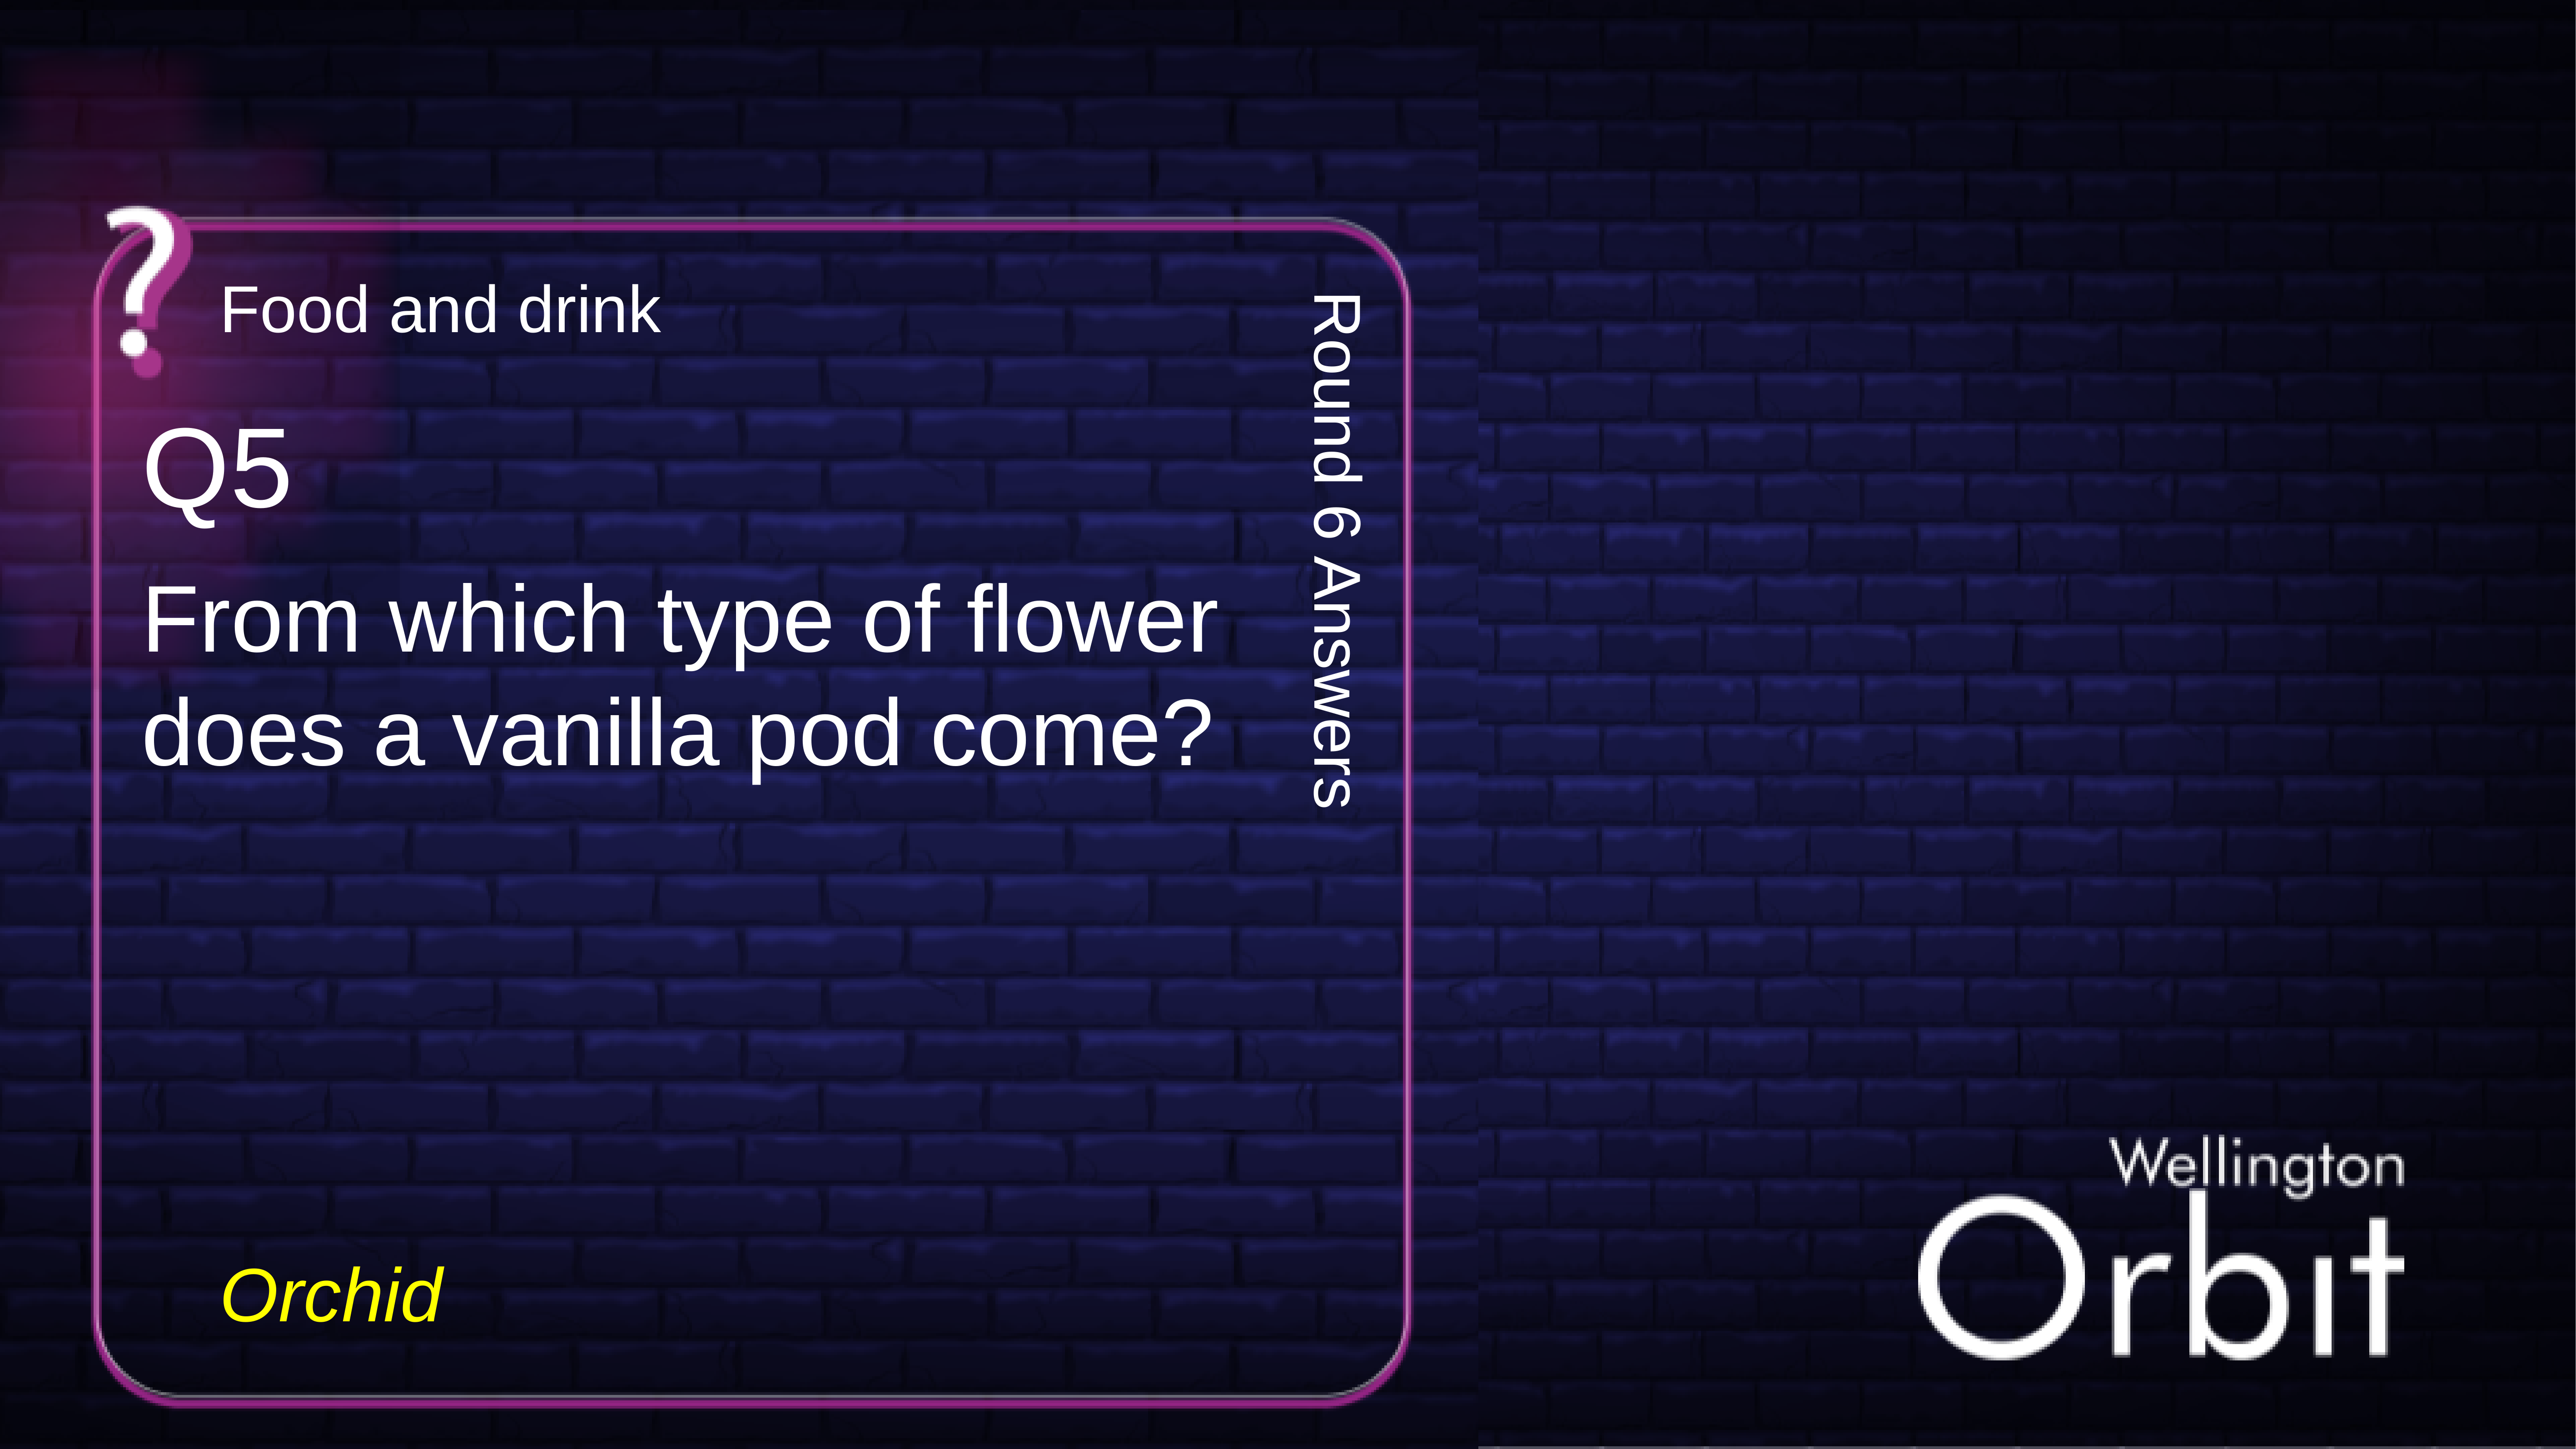

Food and drink
Q5
Round 6 Answers
From which type of flower does a vanilla pod come?
Orchid